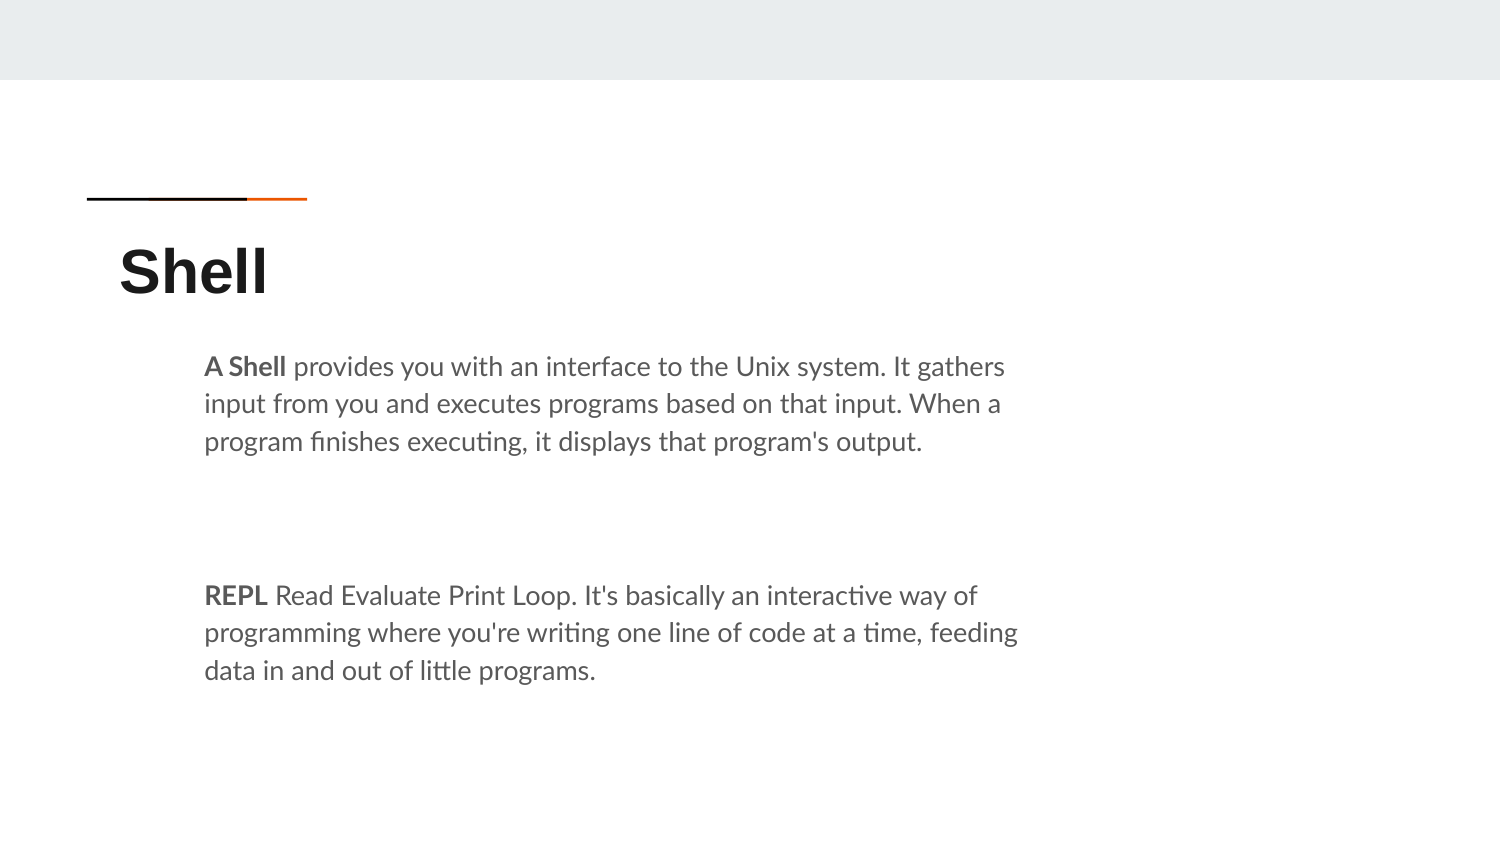

# Shell

A Shell provides you with an interface to the Unix system. It gathers input from you and executes programs based on that input. When a program finishes executing, it displays that program's output.
REPL Read Evaluate Print Loop. It's basically an interactive way of programming where you're writing one line of code at a time, feeding data in and out of little programs.